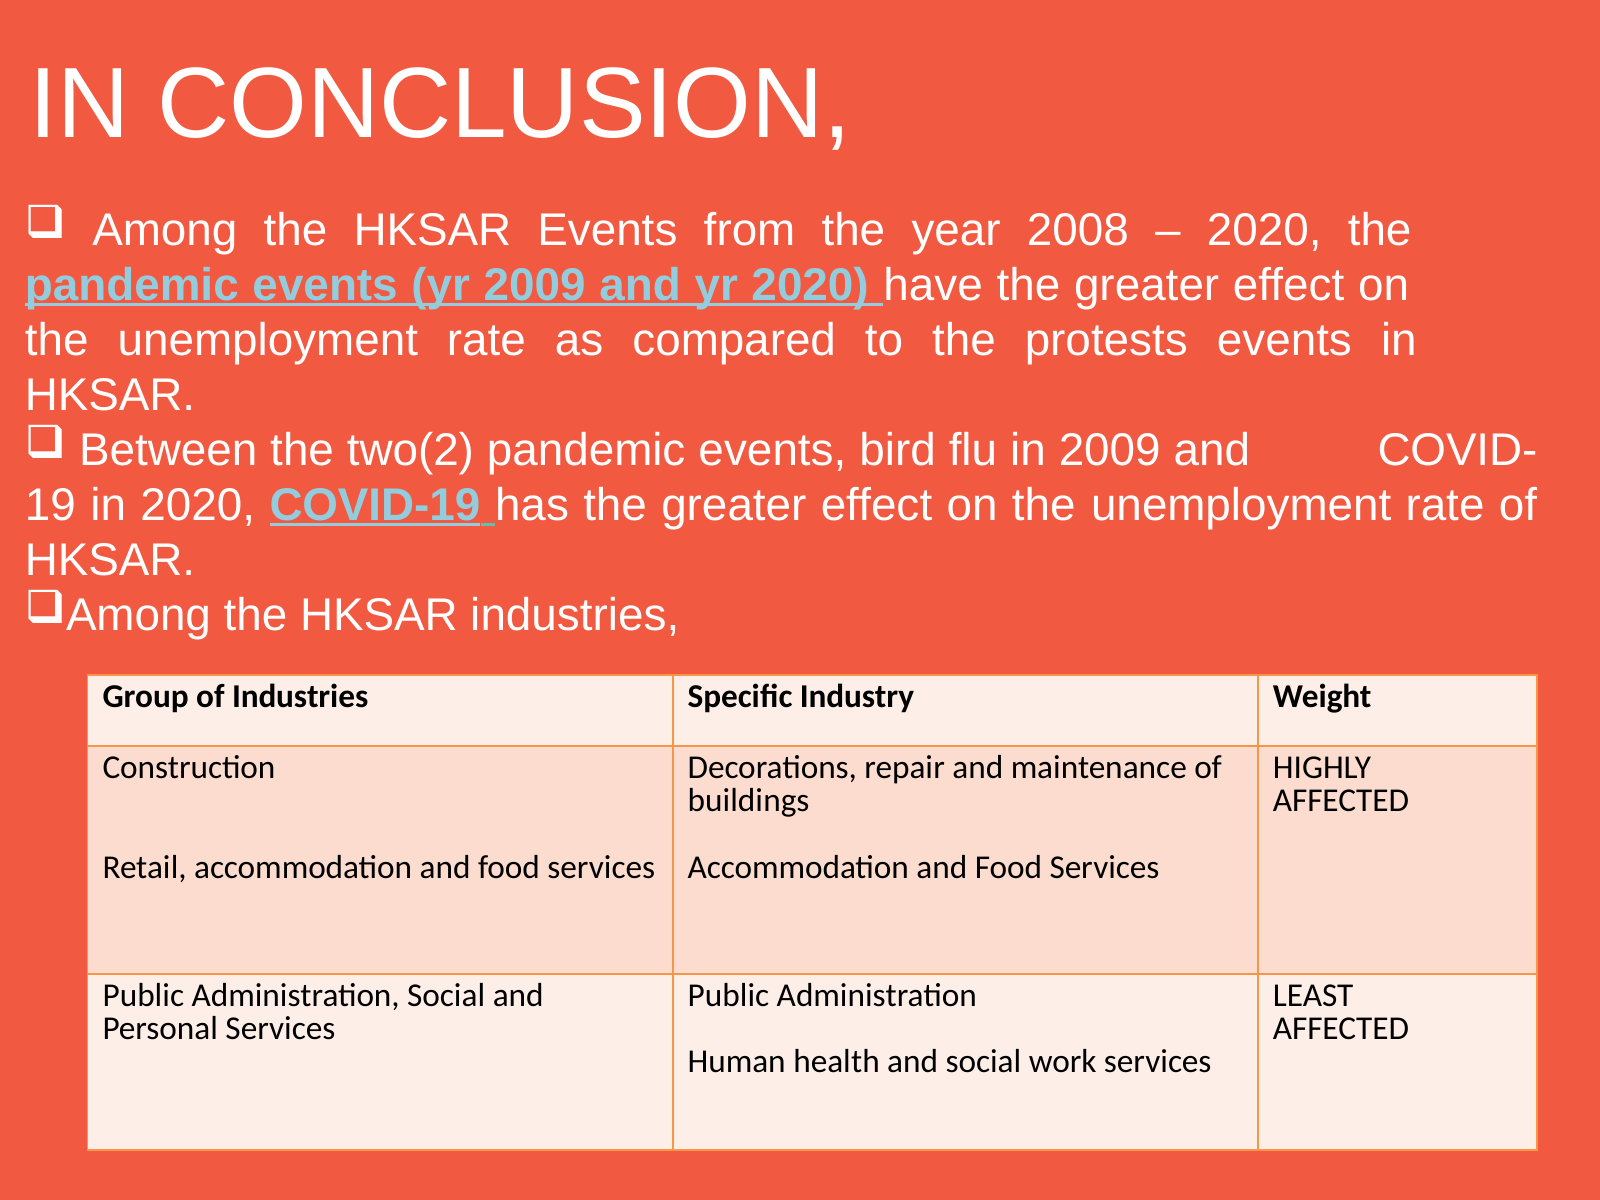

IN CONCLUSION,
 Among the HKSAR Events from the year 2008 – 2020, the 	pandemic events (yr 2009 and yr 2020) have the greater effect on 	the unemployment rate as compared to the protests events in 	HKSAR.
 Between the two(2) pandemic events, bird flu in 2009 and 	COVID-19 in 2020, COVID-19 has the greater effect on the 	unemployment rate of HKSAR.
Among the HKSAR industries,

| Group of Industries | Specific Industry | Weight |
| --- | --- | --- |
| Construction Retail, accommodation and food services | Decorations, repair and maintenance of buildings Accommodation and Food Services | HIGHLY AFFECTED |
| Public Administration, Social and Personal Services | Public Administration Human health and social work services | LEAST AFFECTED |